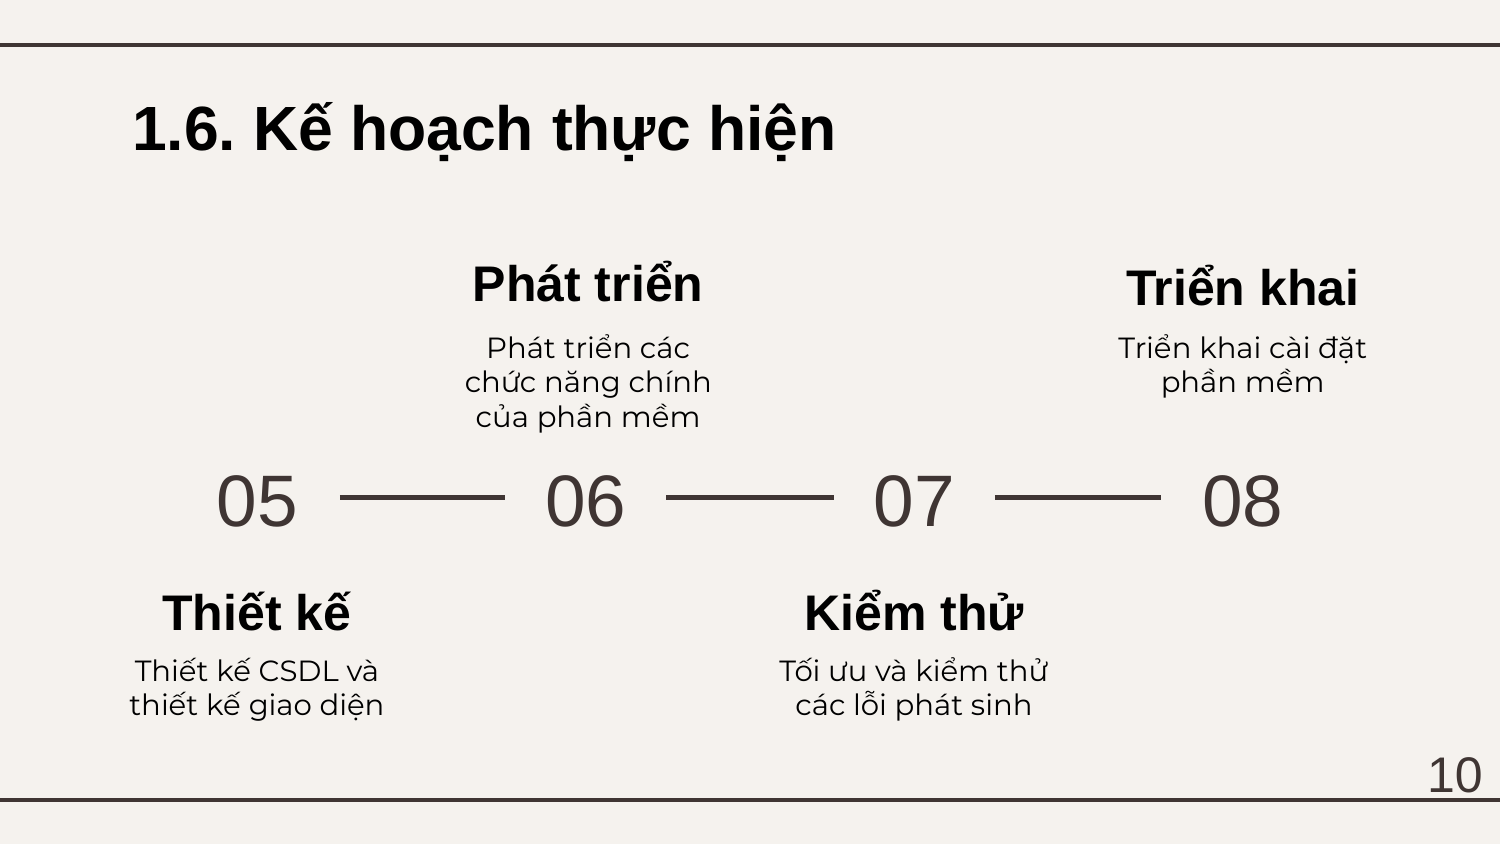

# 1.6. Kế hoạch thực hiện
Phát triển
Triển khai
Phát triển các chức năng chính của phần mềm
Triển khai cài đặt phần mềm
05
06
07
08
Thiết kế
Kiểm thử
Thiết kế CSDL và thiết kế giao diện
Tối ưu và kiểm thử các lỗi phát sinh
10